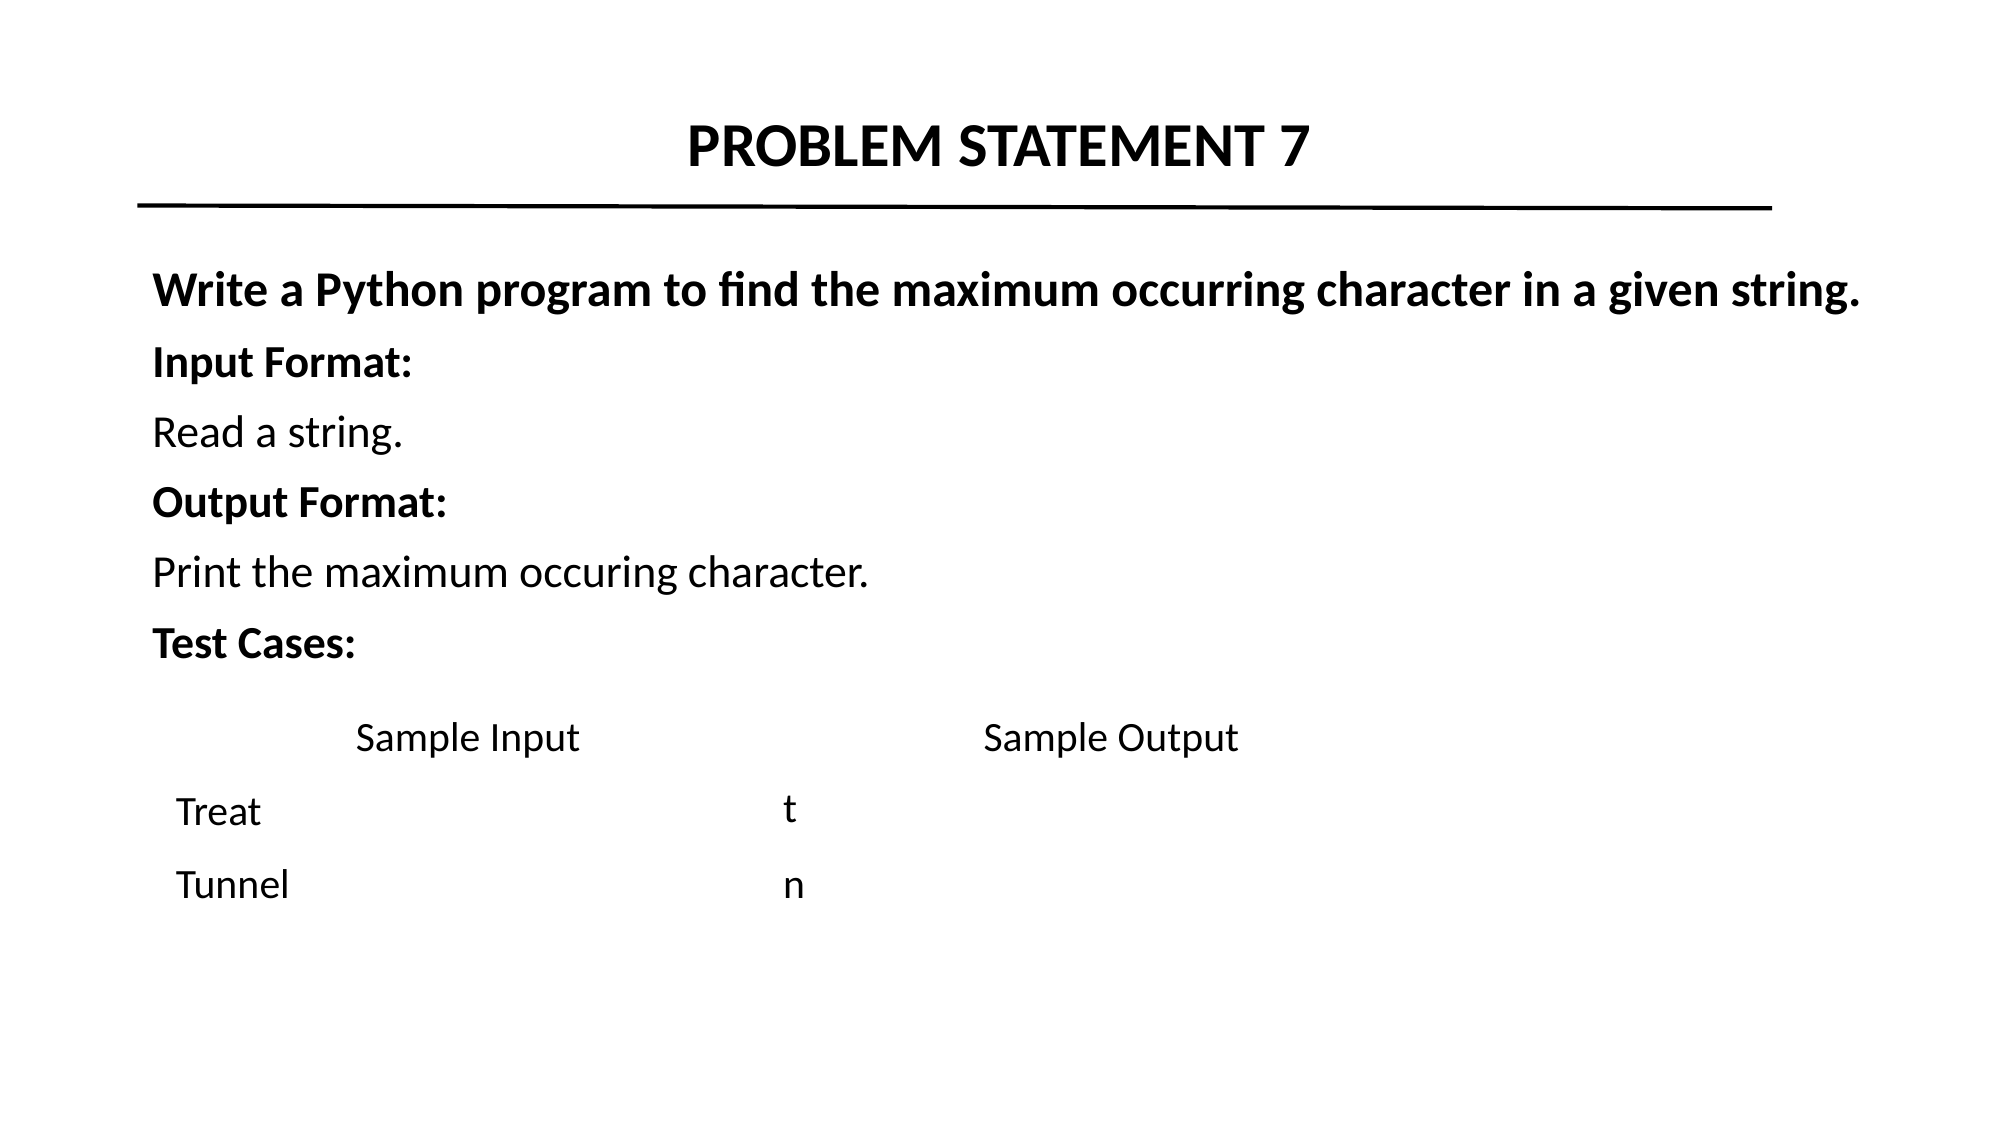

# PROBLEM STATEMENT 7
Write a Python program to find the maximum occurring character in a given string.
Input Format:
Read a string.
Output Format:
Print the maximum occuring character.
Test Cases:

| Sample Input | Sample Output |
| --- | --- |
| Treat | t |
| Tunnel | n |